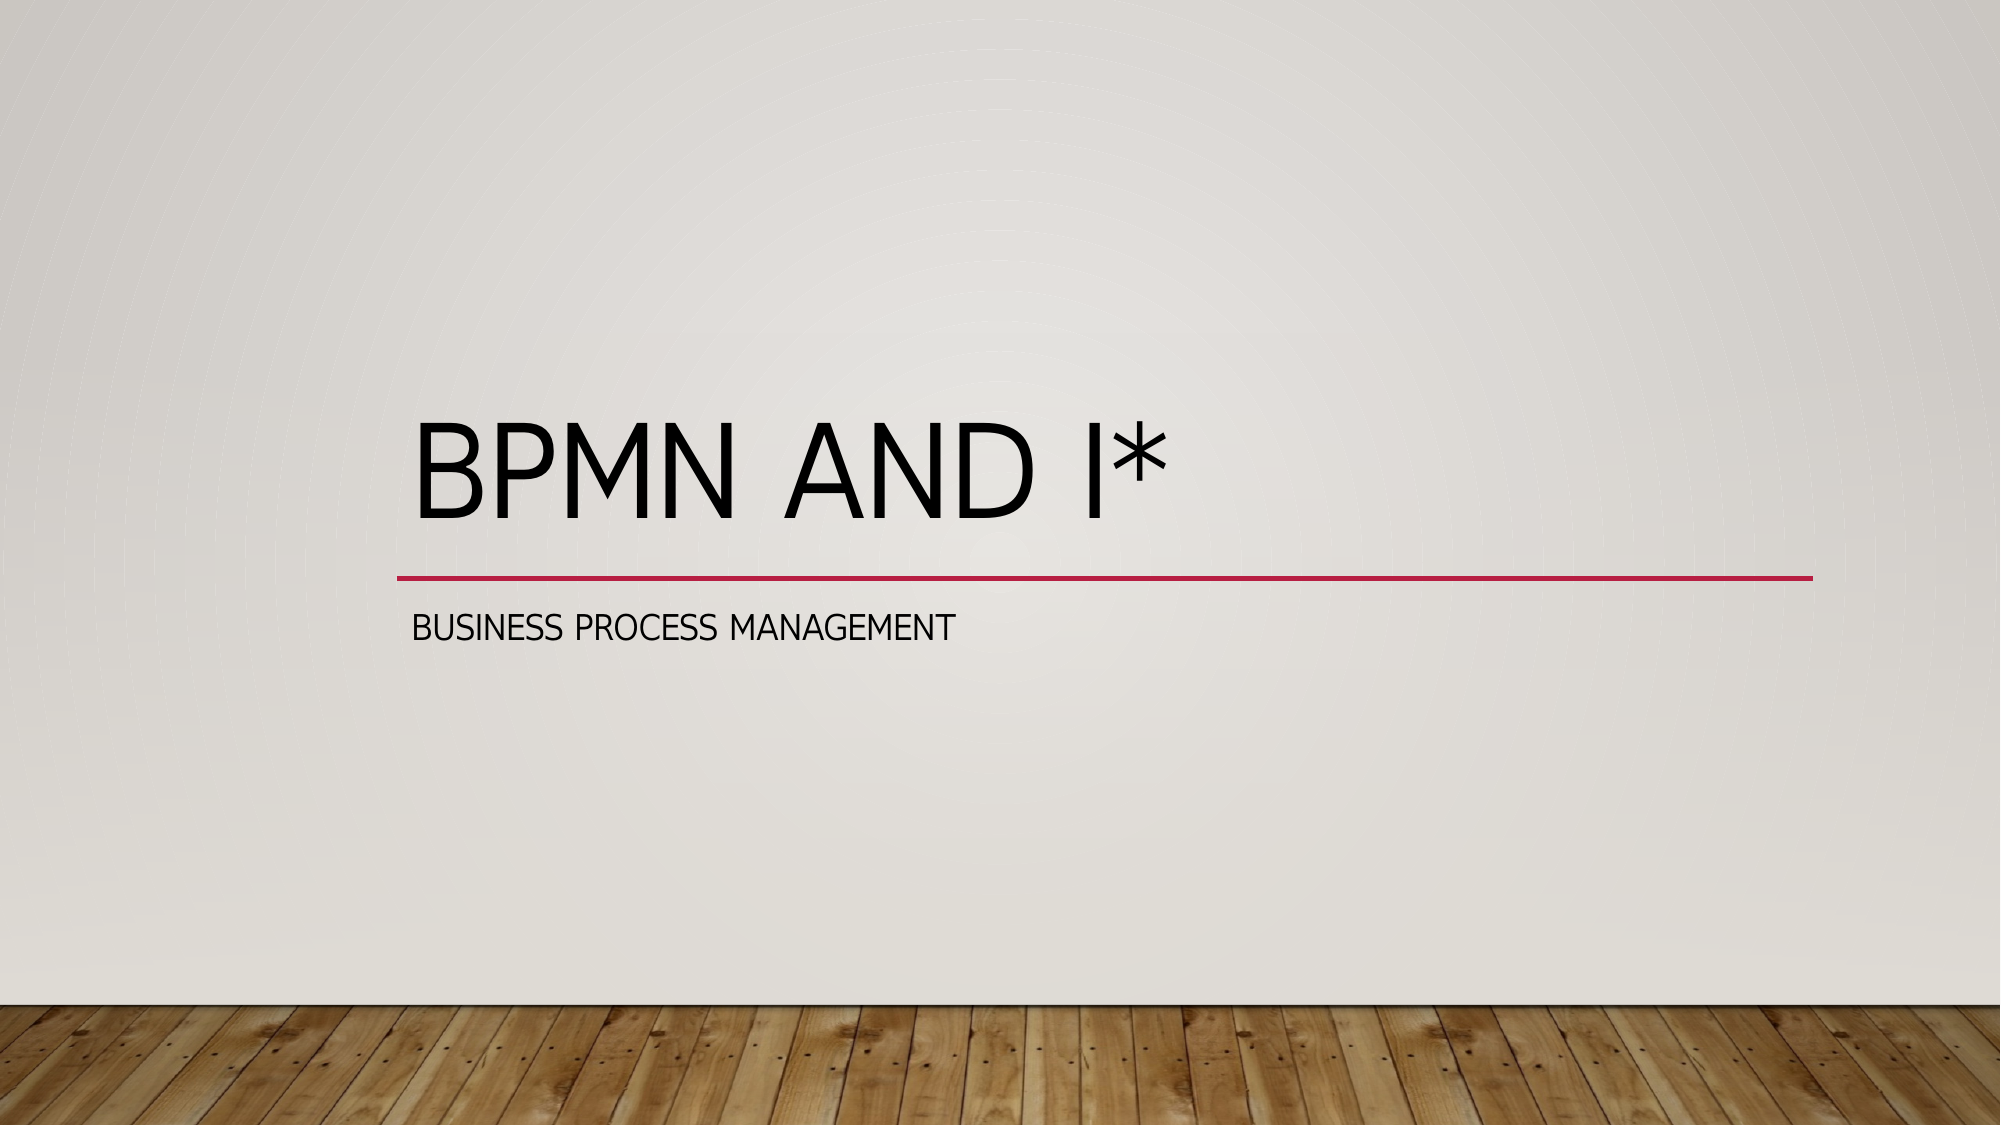

# BPMN and i*
Business Process Management